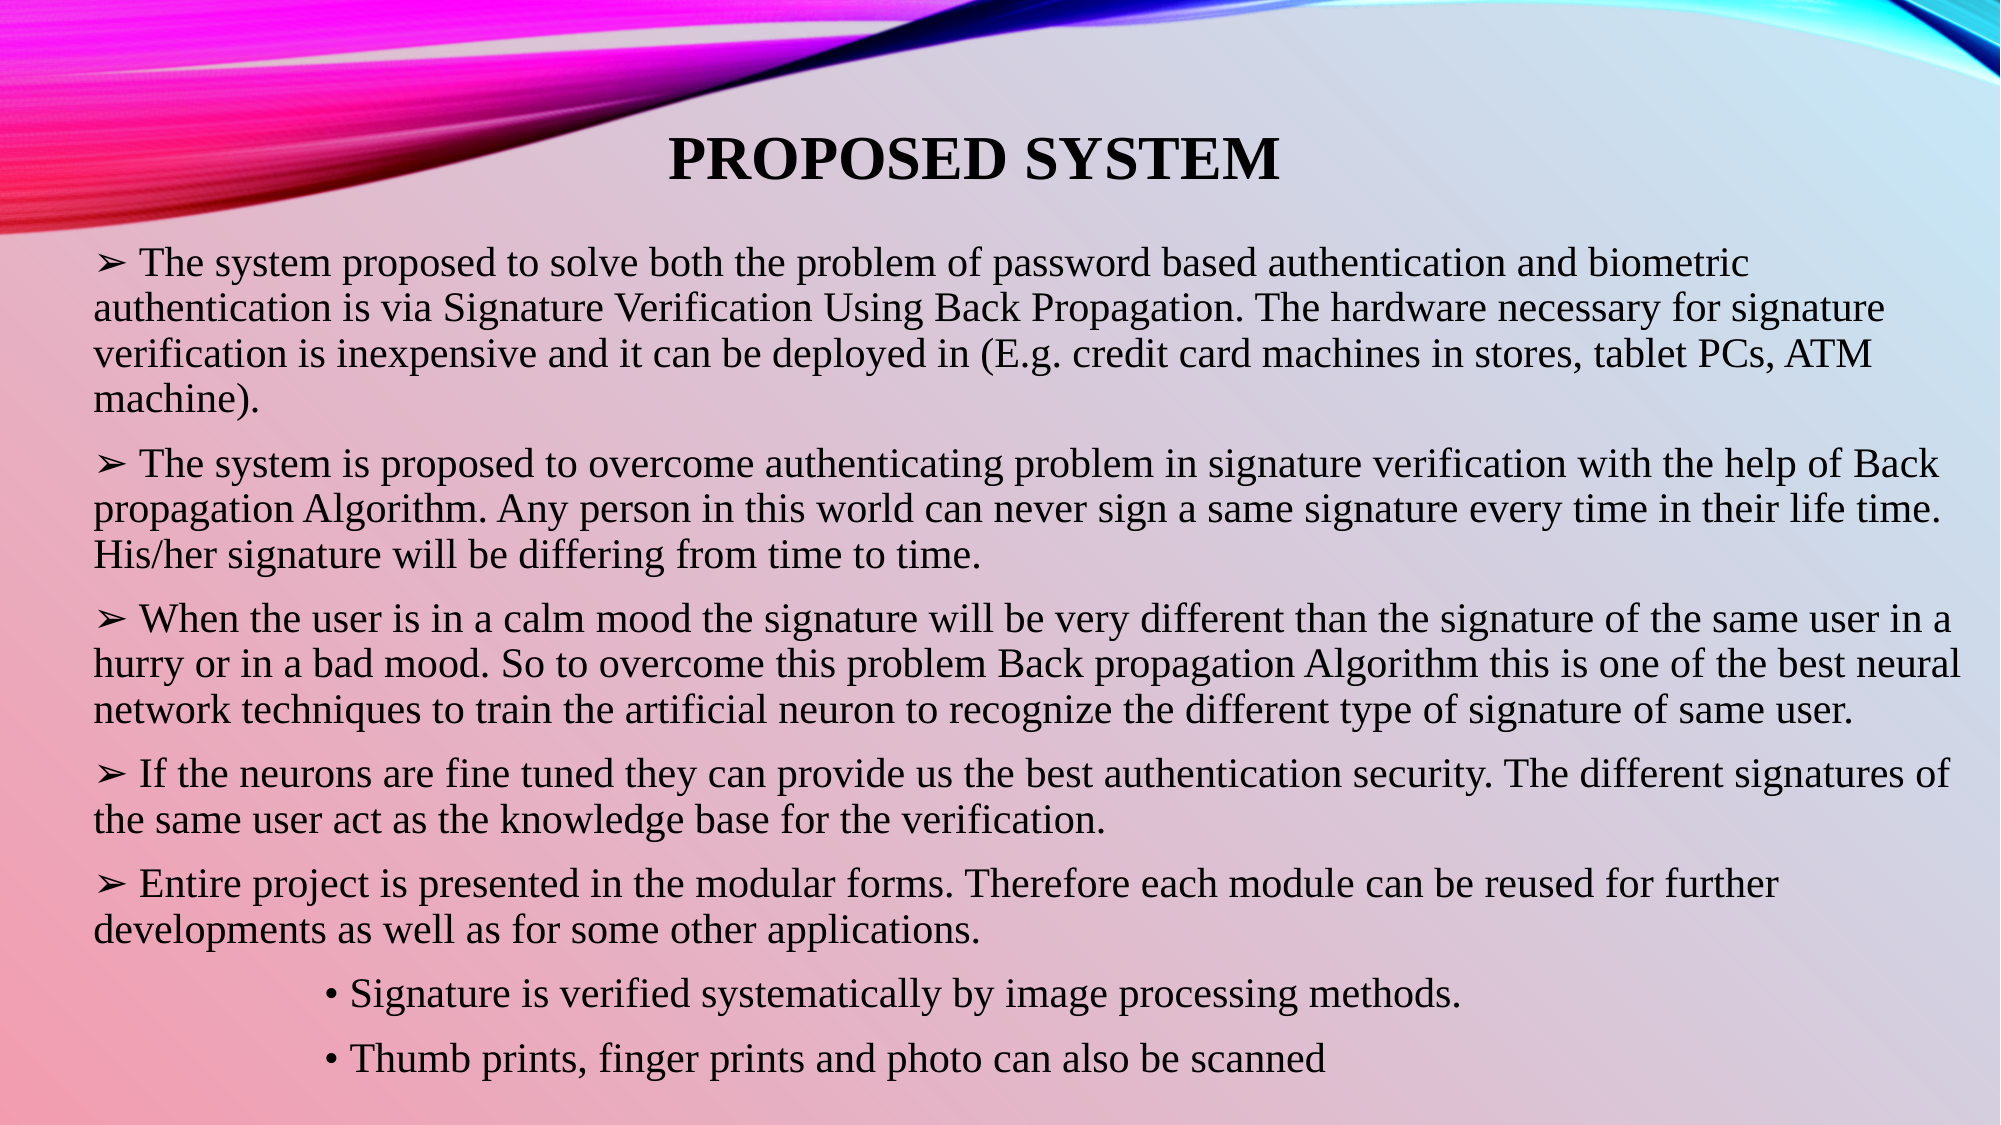

# PROPOSED SYSTEM
➢ The system proposed to solve both the problem of password based authentication and biometric authentication is via Signature Verification Using Back Propagation. The hardware necessary for signature verification is inexpensive and it can be deployed in (E.g. credit card machines in stores, tablet PCs, ATM machine).
➢ The system is proposed to overcome authenticating problem in signature verification with the help of Back propagation Algorithm. Any person in this world can never sign a same signature every time in their life time. His/her signature will be differing from time to time.
➢ When the user is in a calm mood the signature will be very different than the signature of the same user in a hurry or in a bad mood. So to overcome this problem Back propagation Algorithm this is one of the best neural network techniques to train the artificial neuron to recognize the different type of signature of same user.
➢ If the neurons are fine tuned they can provide us the best authentication security. The different signatures of the same user act as the knowledge base for the verification.
➢ Entire project is presented in the modular forms. Therefore each module can be reused for further developments as well as for some other applications.
                      • Signature is verified systematically by image processing methods.
                      • Thumb prints, finger prints and photo can also be scanned